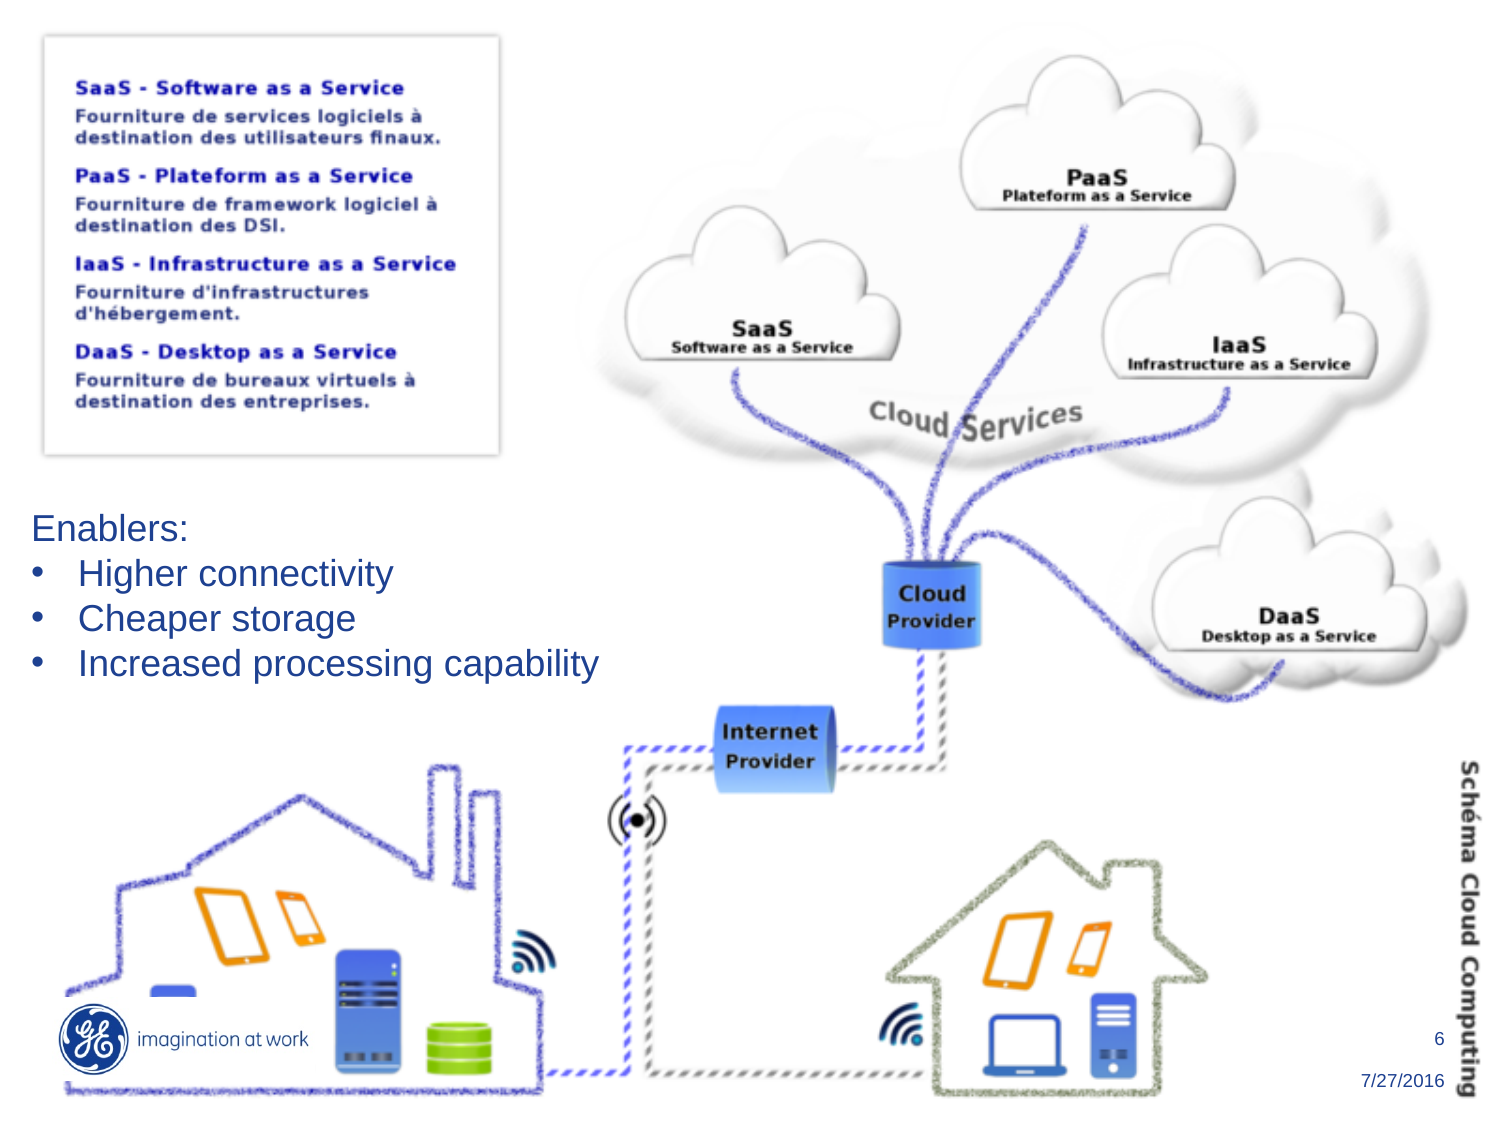

Enablers:
Higher connectivity
Cheaper storage
Increased processing capability
6
7/27/2016